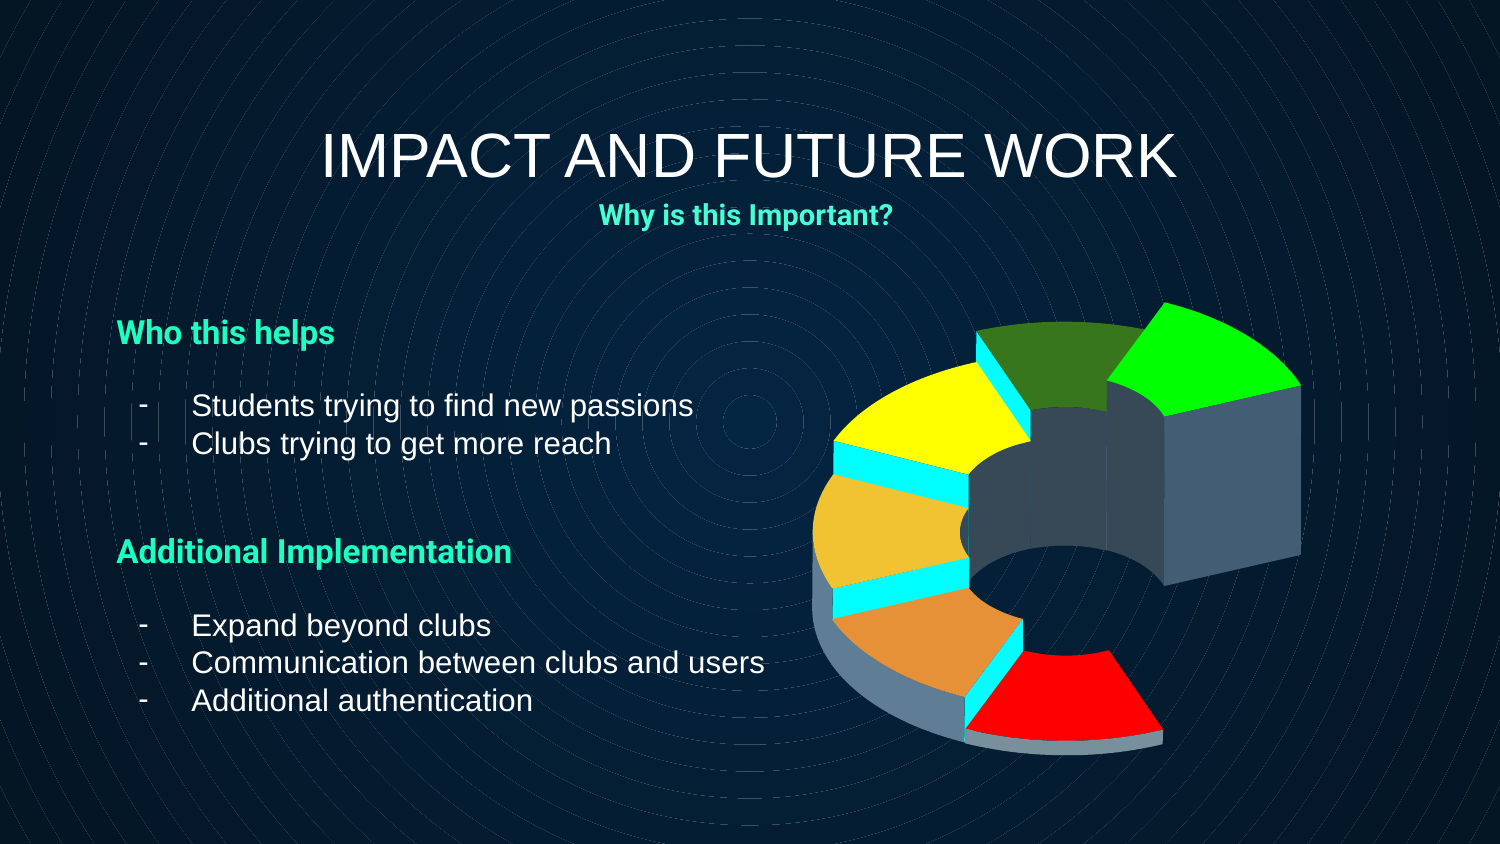

# IMPACT AND FUTURE WORK
Why is this Important?
Who this helps

Students trying to find new passions
Clubs trying to get more reach

Additional Implementation

Expand beyond clubs
Communication between clubs and users
Additional authentication